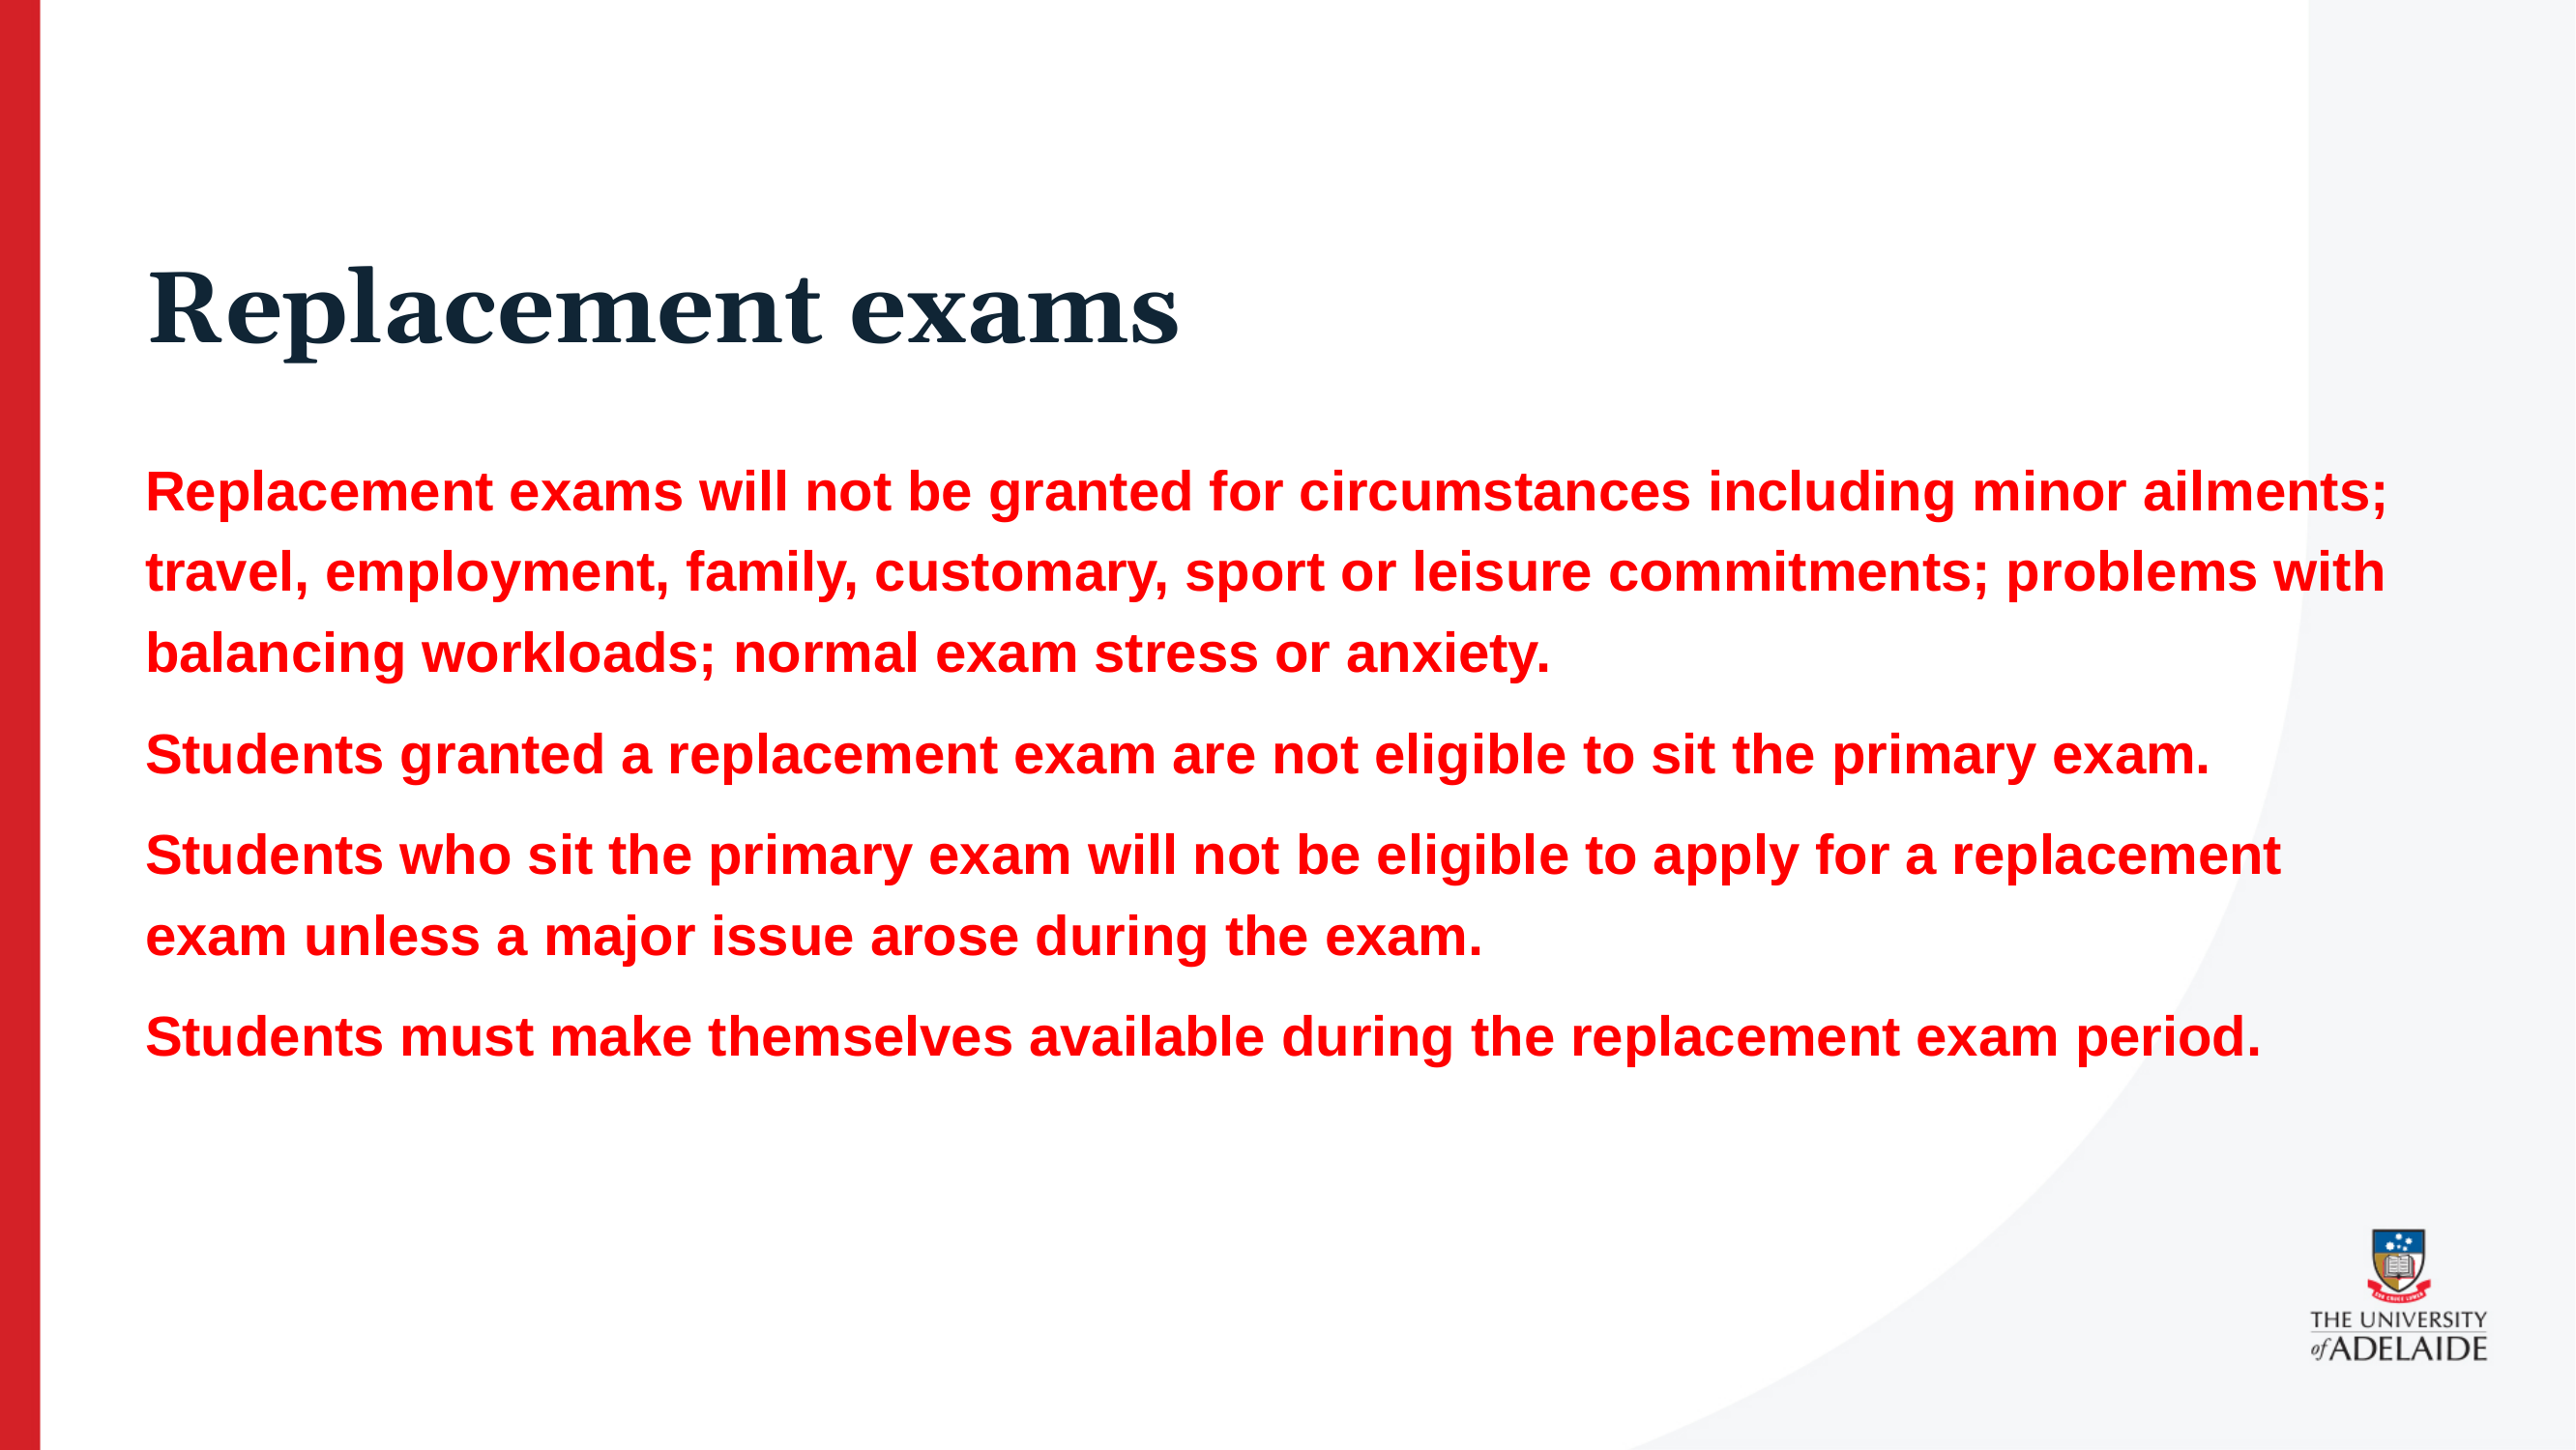

# Replacement exams
Replacement exams will not be granted for circumstances including minor ailments; travel, employment, family, customary, sport or leisure commitments; problems with balancing workloads; normal exam stress or anxiety.
Students granted a replacement exam are not eligible to sit the primary exam.
Students who sit the primary exam will not be eligible to apply for a replacement exam unless a major issue arose during the exam.
Students must make themselves available during the replacement exam period.